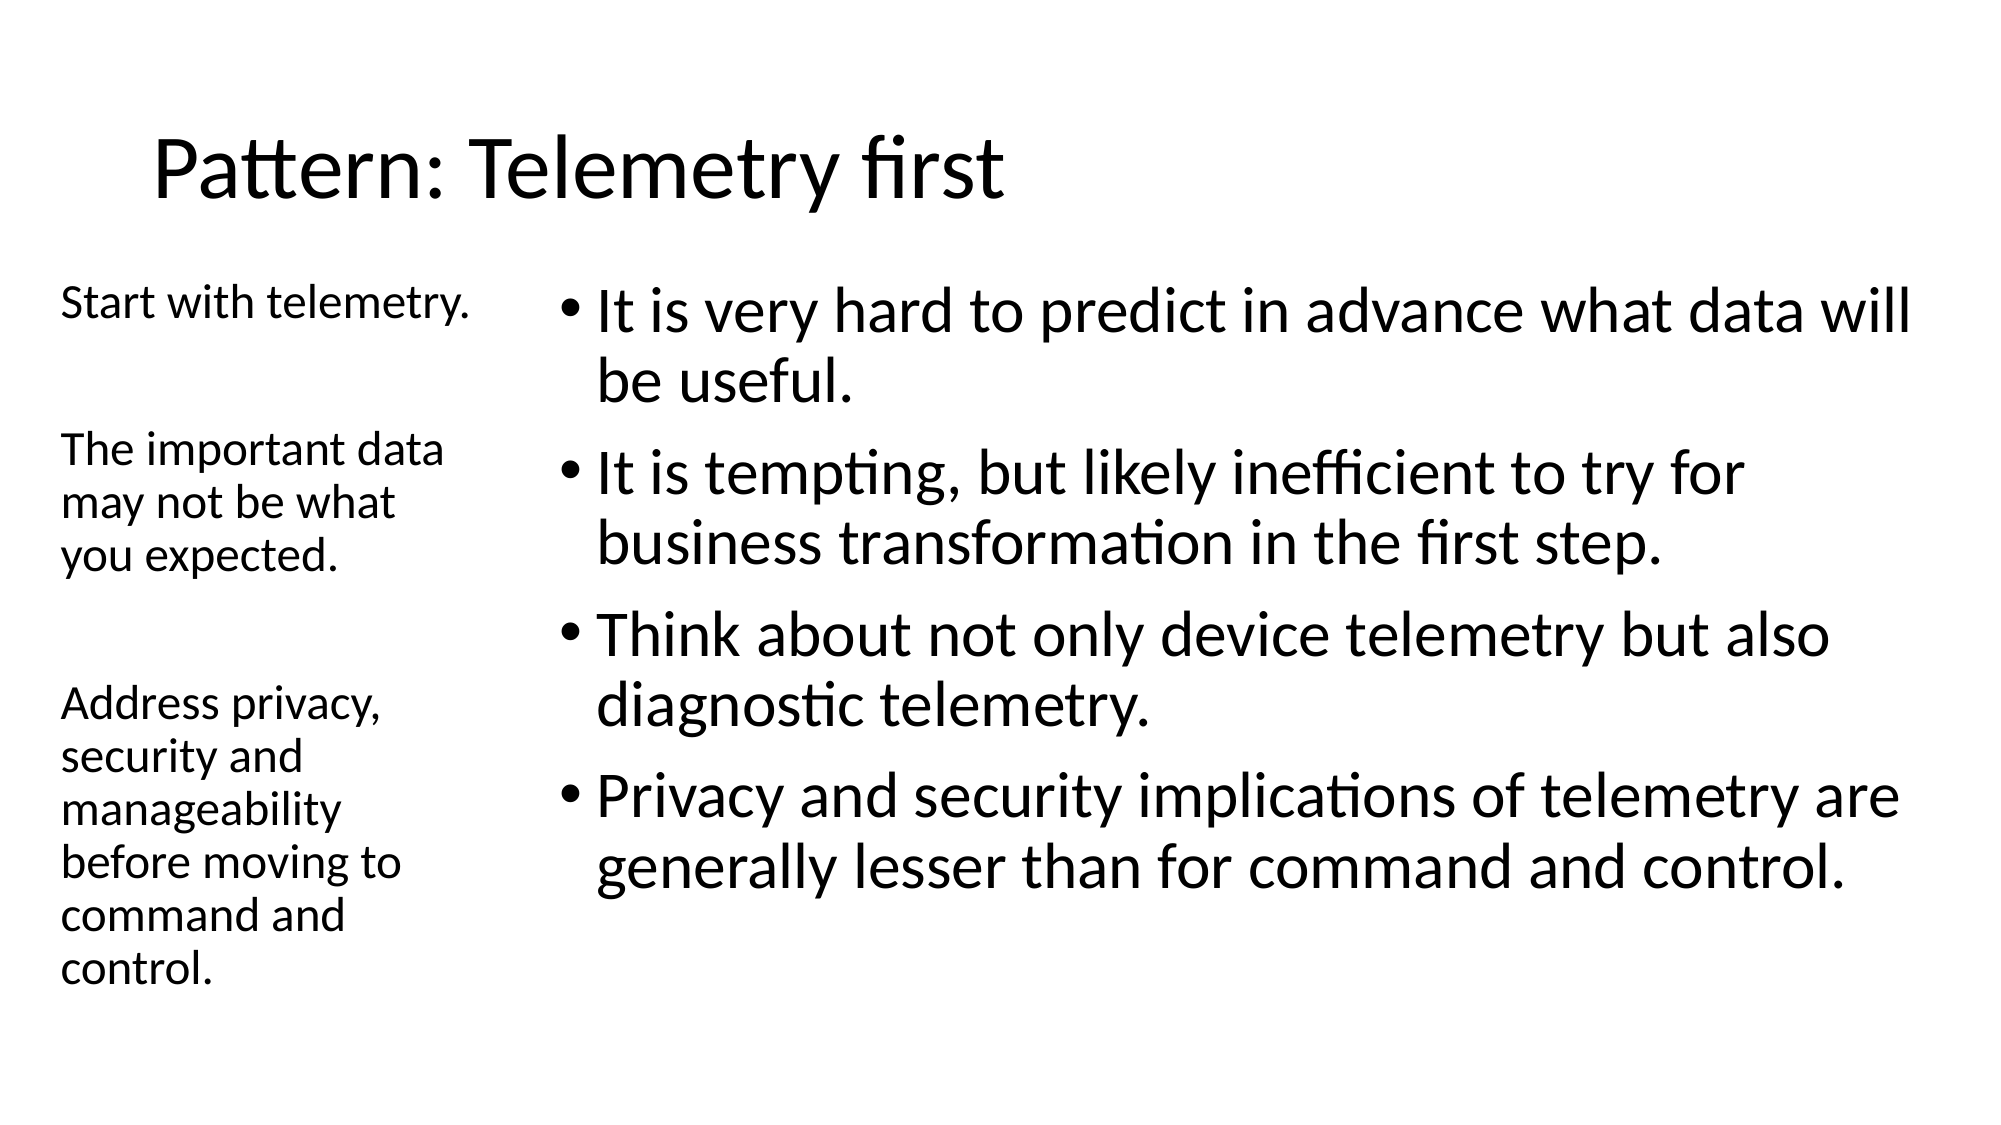

# Pattern: Telemetry first
Start with telemetry.

The important data may not be what you expected.

Address privacy, security and manageability before moving to command and control.

It is very hard to predict in advance what data will be useful.
It is tempting, but likely inefficient to try for business transformation in the first step.
Think about not only device telemetry but also diagnostic telemetry.
Privacy and security implications of telemetry are generally lesser than for command and control.